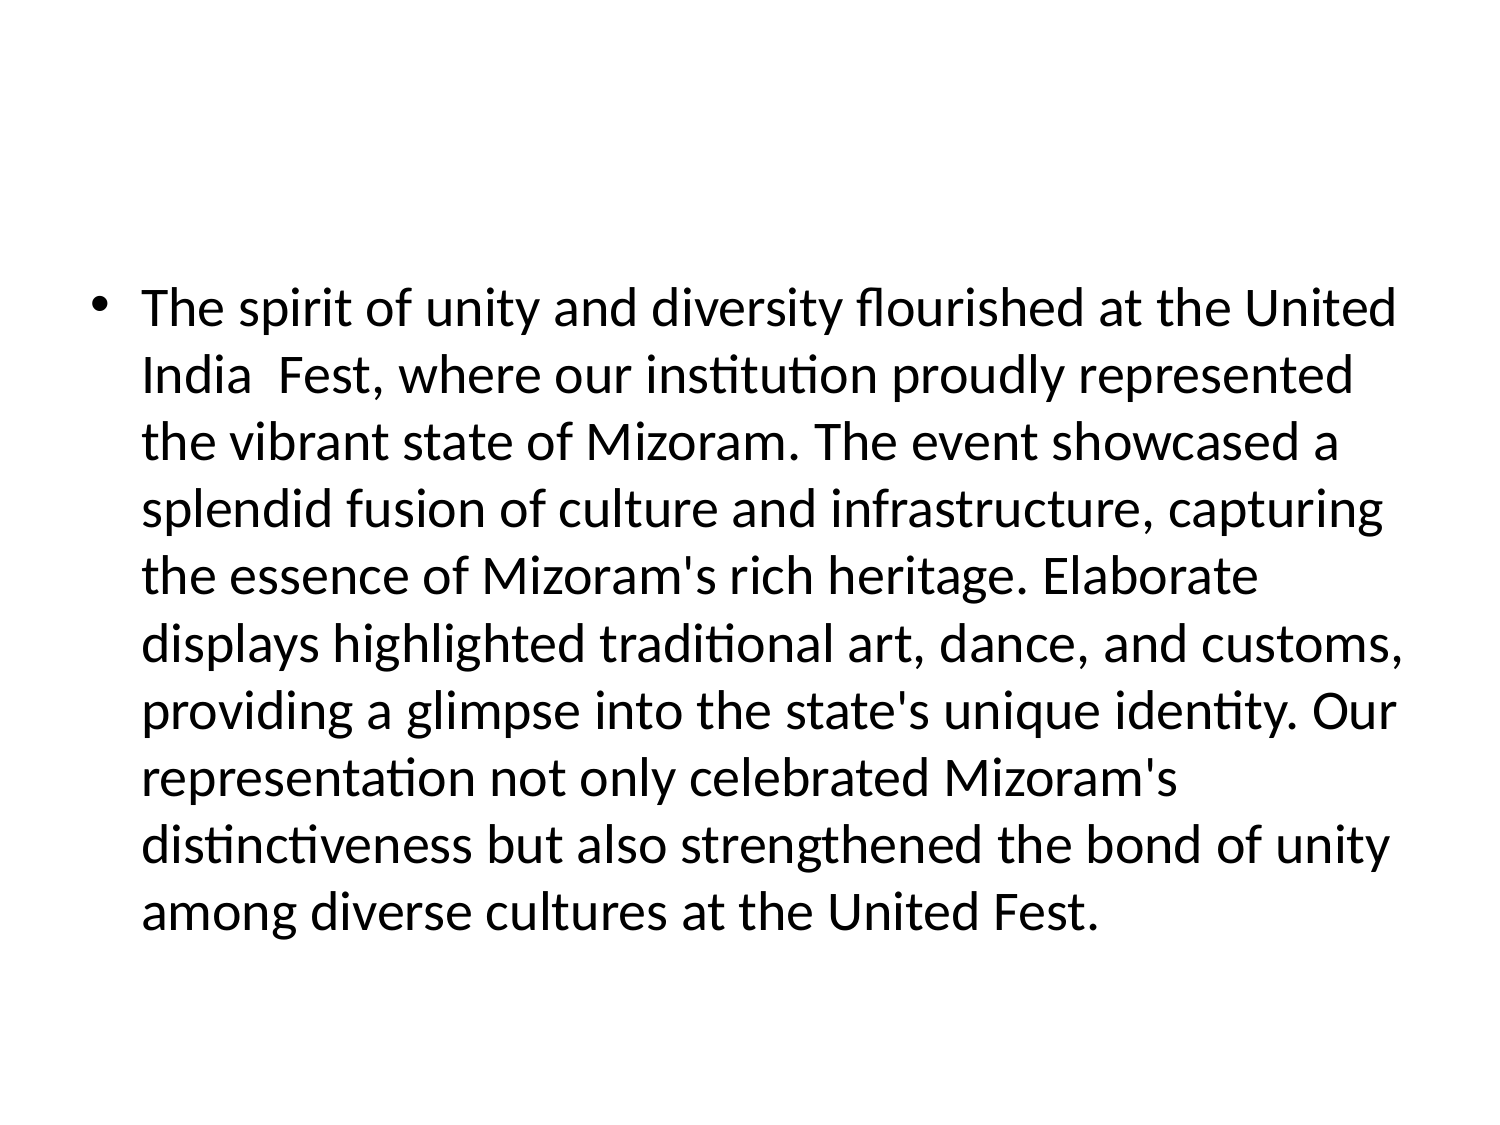

#
The spirit of unity and diversity flourished at the United India  Fest, where our institution proudly represented the vibrant state of Mizoram. The event showcased a splendid fusion of culture and infrastructure, capturing the essence of Mizoram's rich heritage. Elaborate displays highlighted traditional art, dance, and customs, providing a glimpse into the state's unique identity. Our representation not only celebrated Mizoram's distinctiveness but also strengthened the bond of unity among diverse cultures at the United Fest.